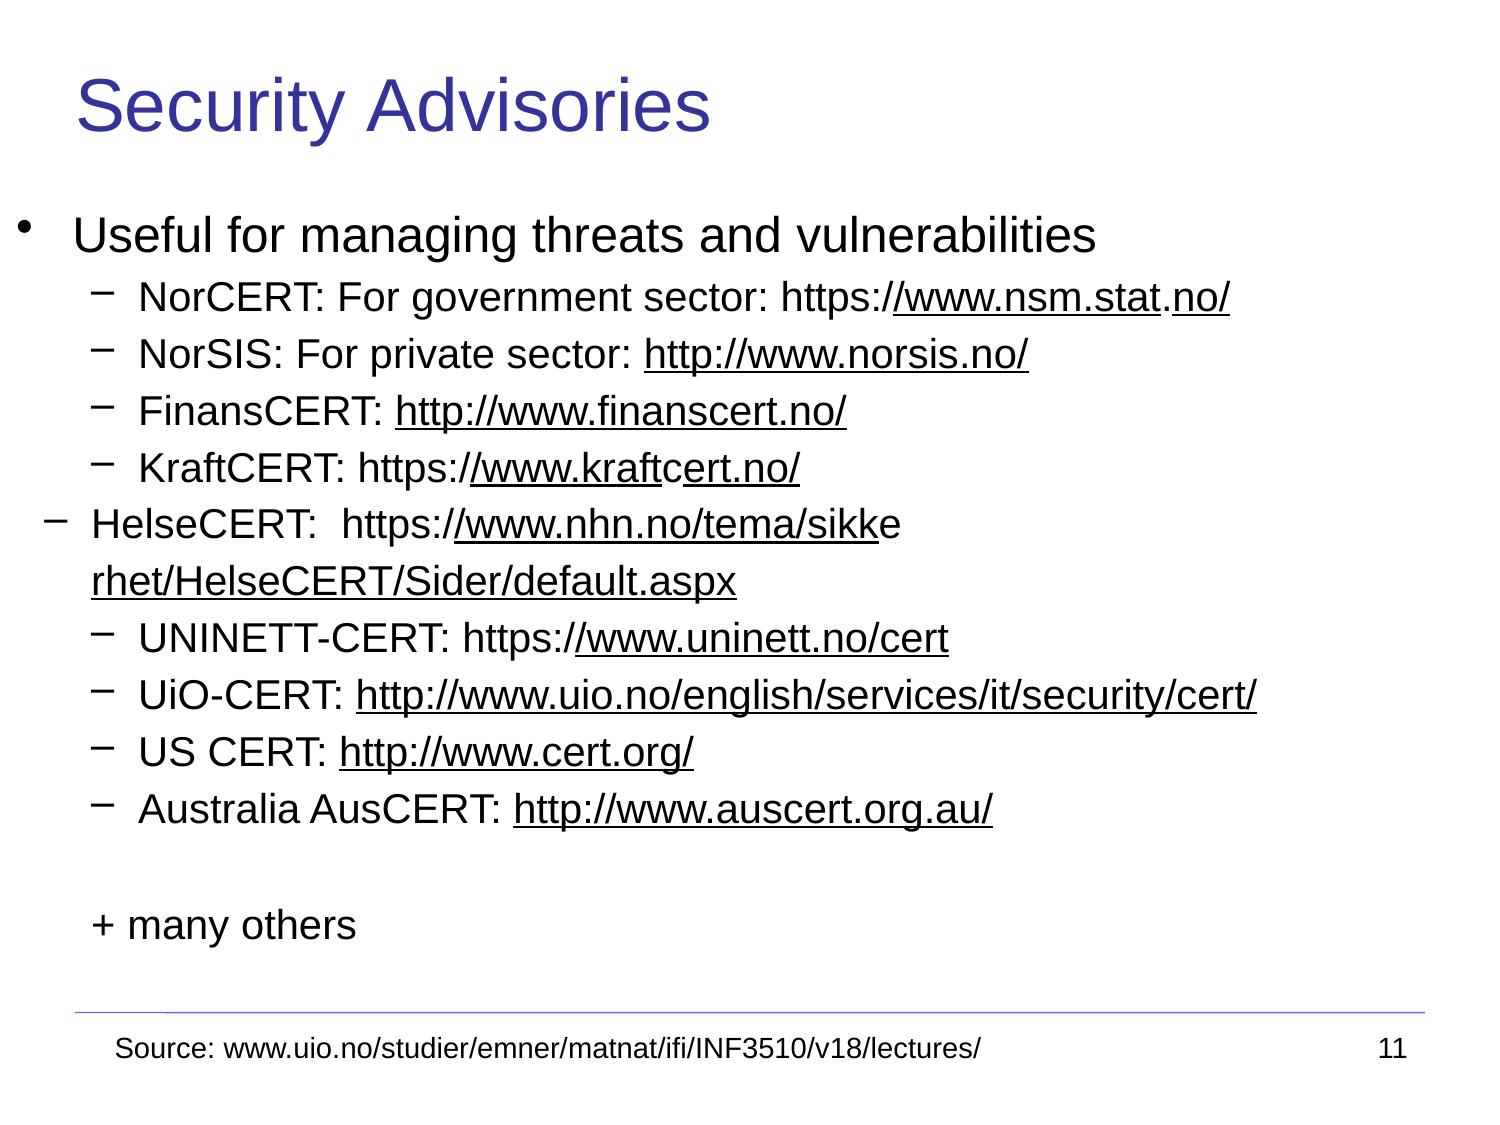

# Security Advisories
Useful for managing threats and vulnerabilities
NorCERT: For government sector: https://www.nsm.stat.no/
NorSIS: For private sector: http://www.norsis.no/
FinansCERT: http://www.finanscert.no/
KraftCERT: https://www.kraftcert.no/
HelseCERT:  https://www.nhn.no/tema/sikkerhet/HelseCERT/Sider/default.aspx
UNINETT-CERT: https://www.uninett.no/cert
UiO-CERT: http://www.uio.no/english/services/it/security/cert/
US CERT: http://www.cert.org/
Australia AusCERT: http://www.auscert.org.au/

+ many others
Source: www.uio.no/studier/emner/matnat/ifi/INF3510/v18/lectures/
11